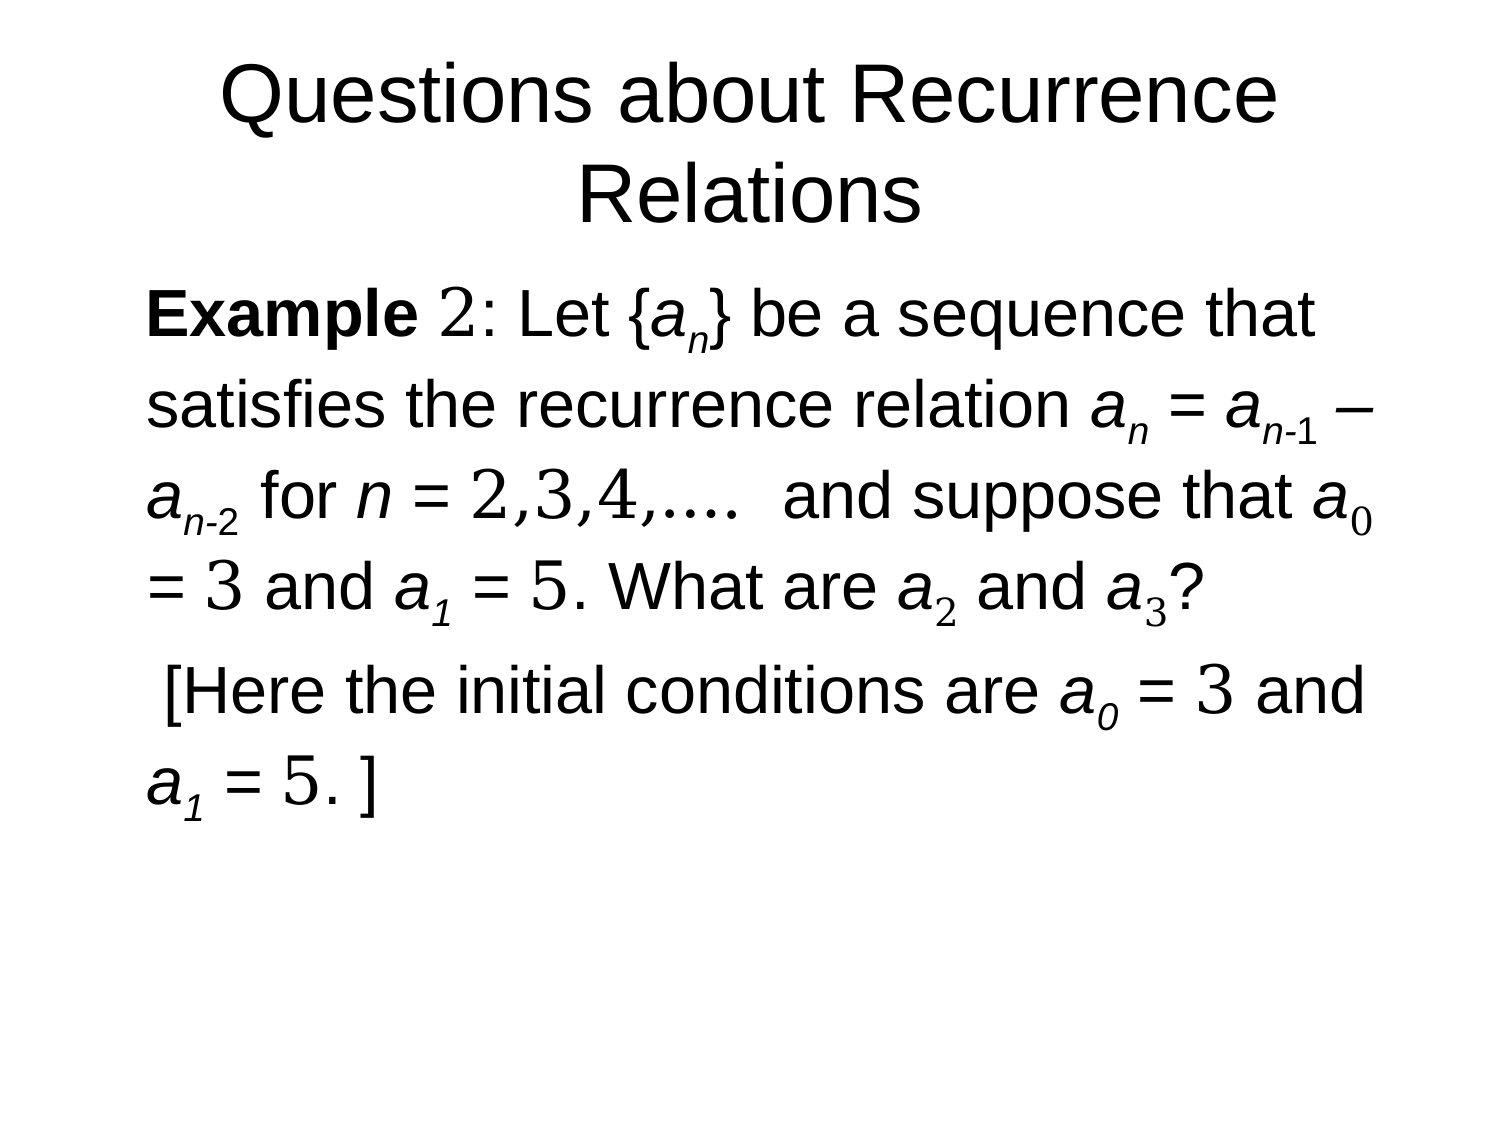

# Questions about Recurrence Relations
   Example 2: Let {an} be a sequence that satisfies the recurrence relation an = an-1 – an-2  for n = 2,3,4,….  and suppose that a0 = 3 and a1 = 5. What are a2 and a3?
    [Here the initial conditions are a0 = 3 and a1 = 5. ]